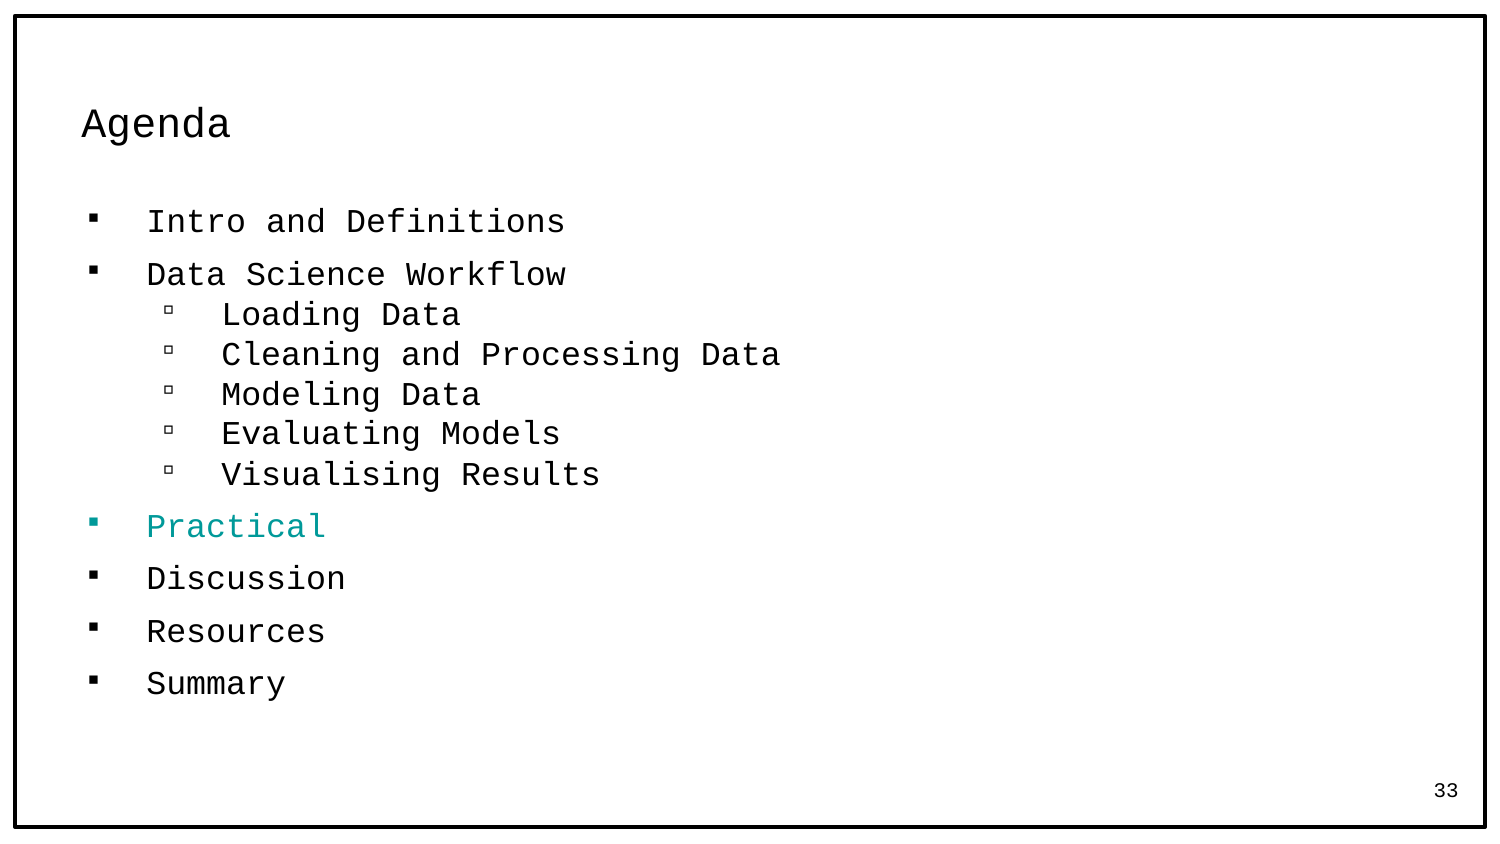

# Agenda
Intro and Definitions
Data Science Workflow
Loading Data
Cleaning and Processing Data
Modeling Data
Evaluating Models
Visualising Results
Practical
Discussion
Resources
Summary

33